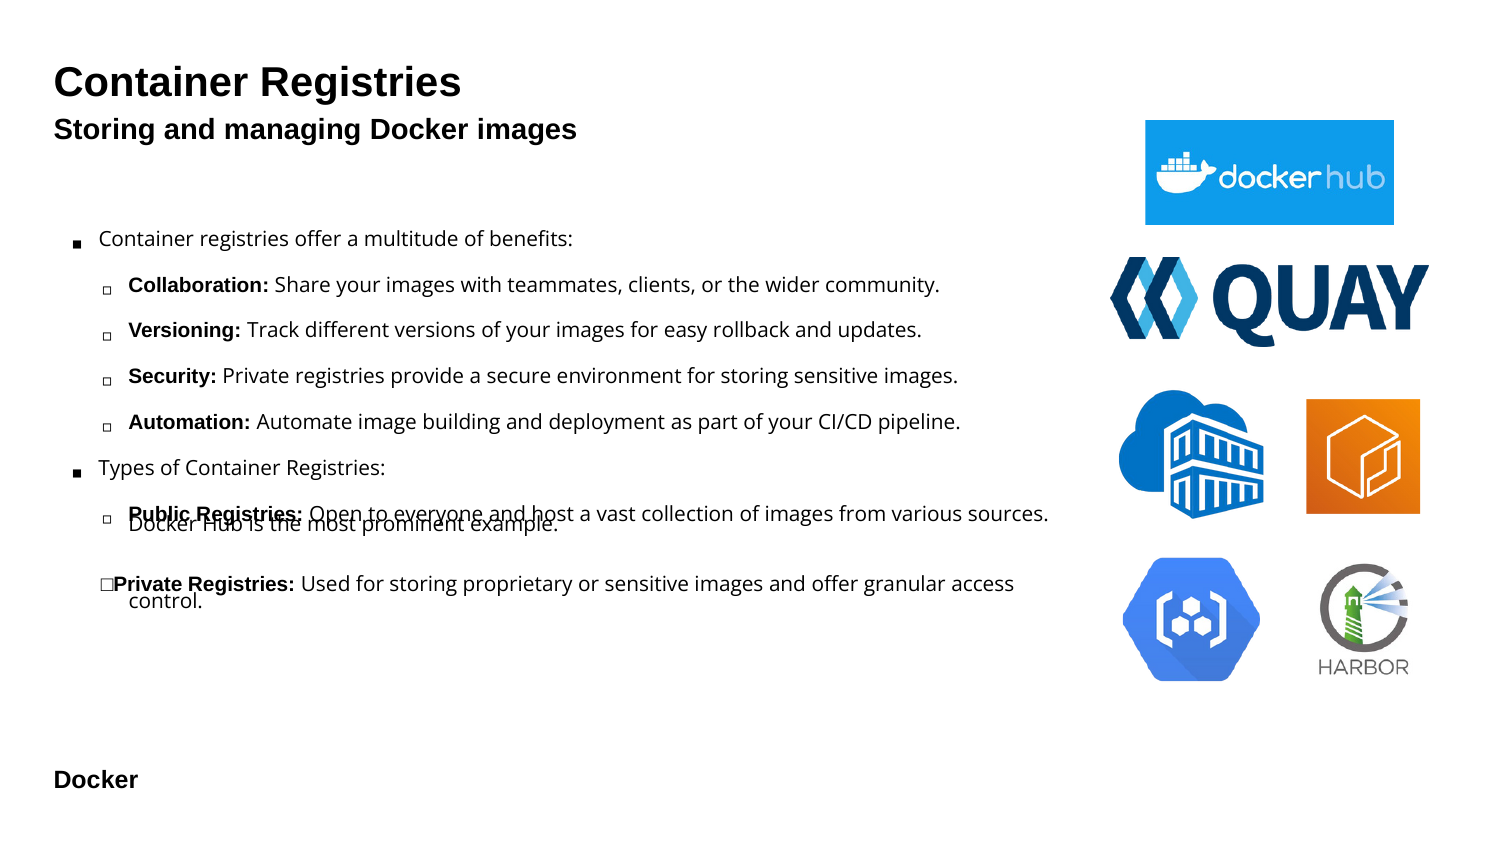

Container Registries
Storing and managing Docker images

Container registries oﬀer a multitude of beneﬁts:
■
Collaboration: Share your images with teammates, clients, or the wider community. Versioning: Track diﬀerent versions of your images for easy rollback and updates. Security: Private registries provide a secure environment for storing sensitive images. Automation: Automate image building and deployment as part of your CI/CD pipeline.
□ □ □ □

Types of Container Registries:
■
Public Registries: Open to everyone and host a vast collection of images from various sources.
Docker Hub is the most prominent example.
□
□Private Registries: Used for storing proprietary or sensitive images and oﬀer granular access

control.

Docker